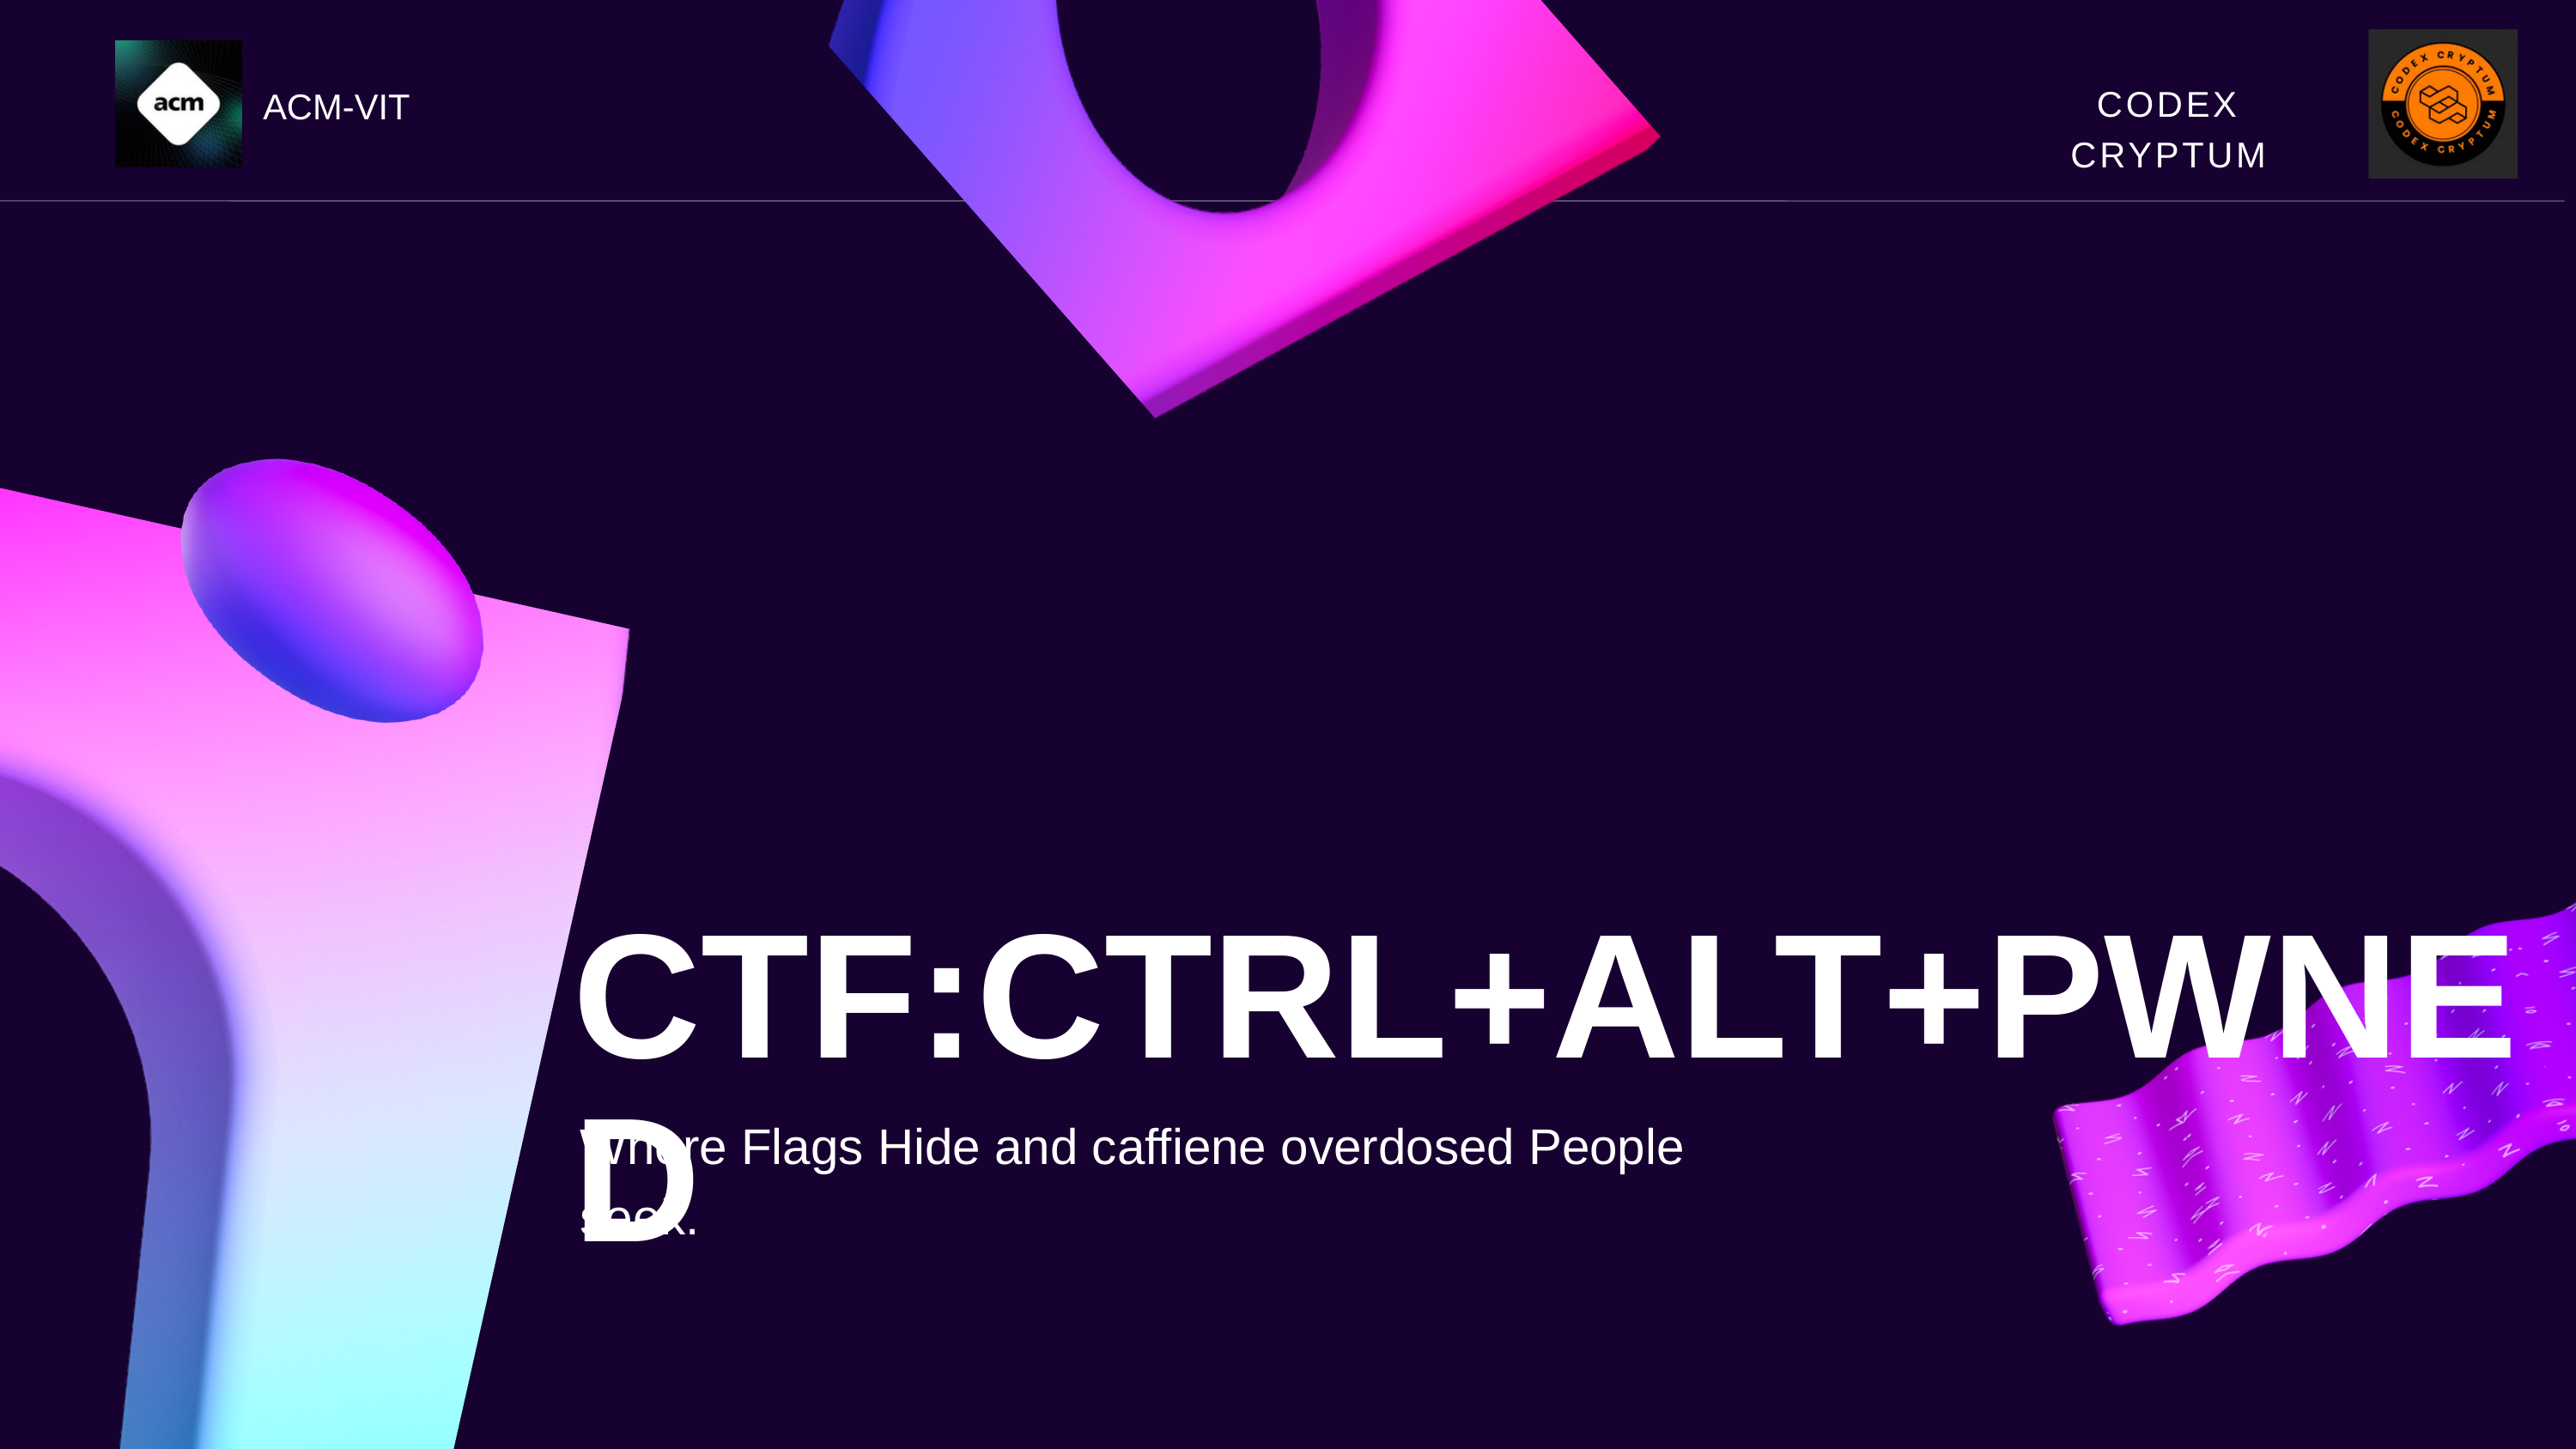

ACM-VIT
CODEX CRYPTUM

CTF:CTRL+ALT+PWNED
Where Flags Hide and caffiene overdosed People seek.